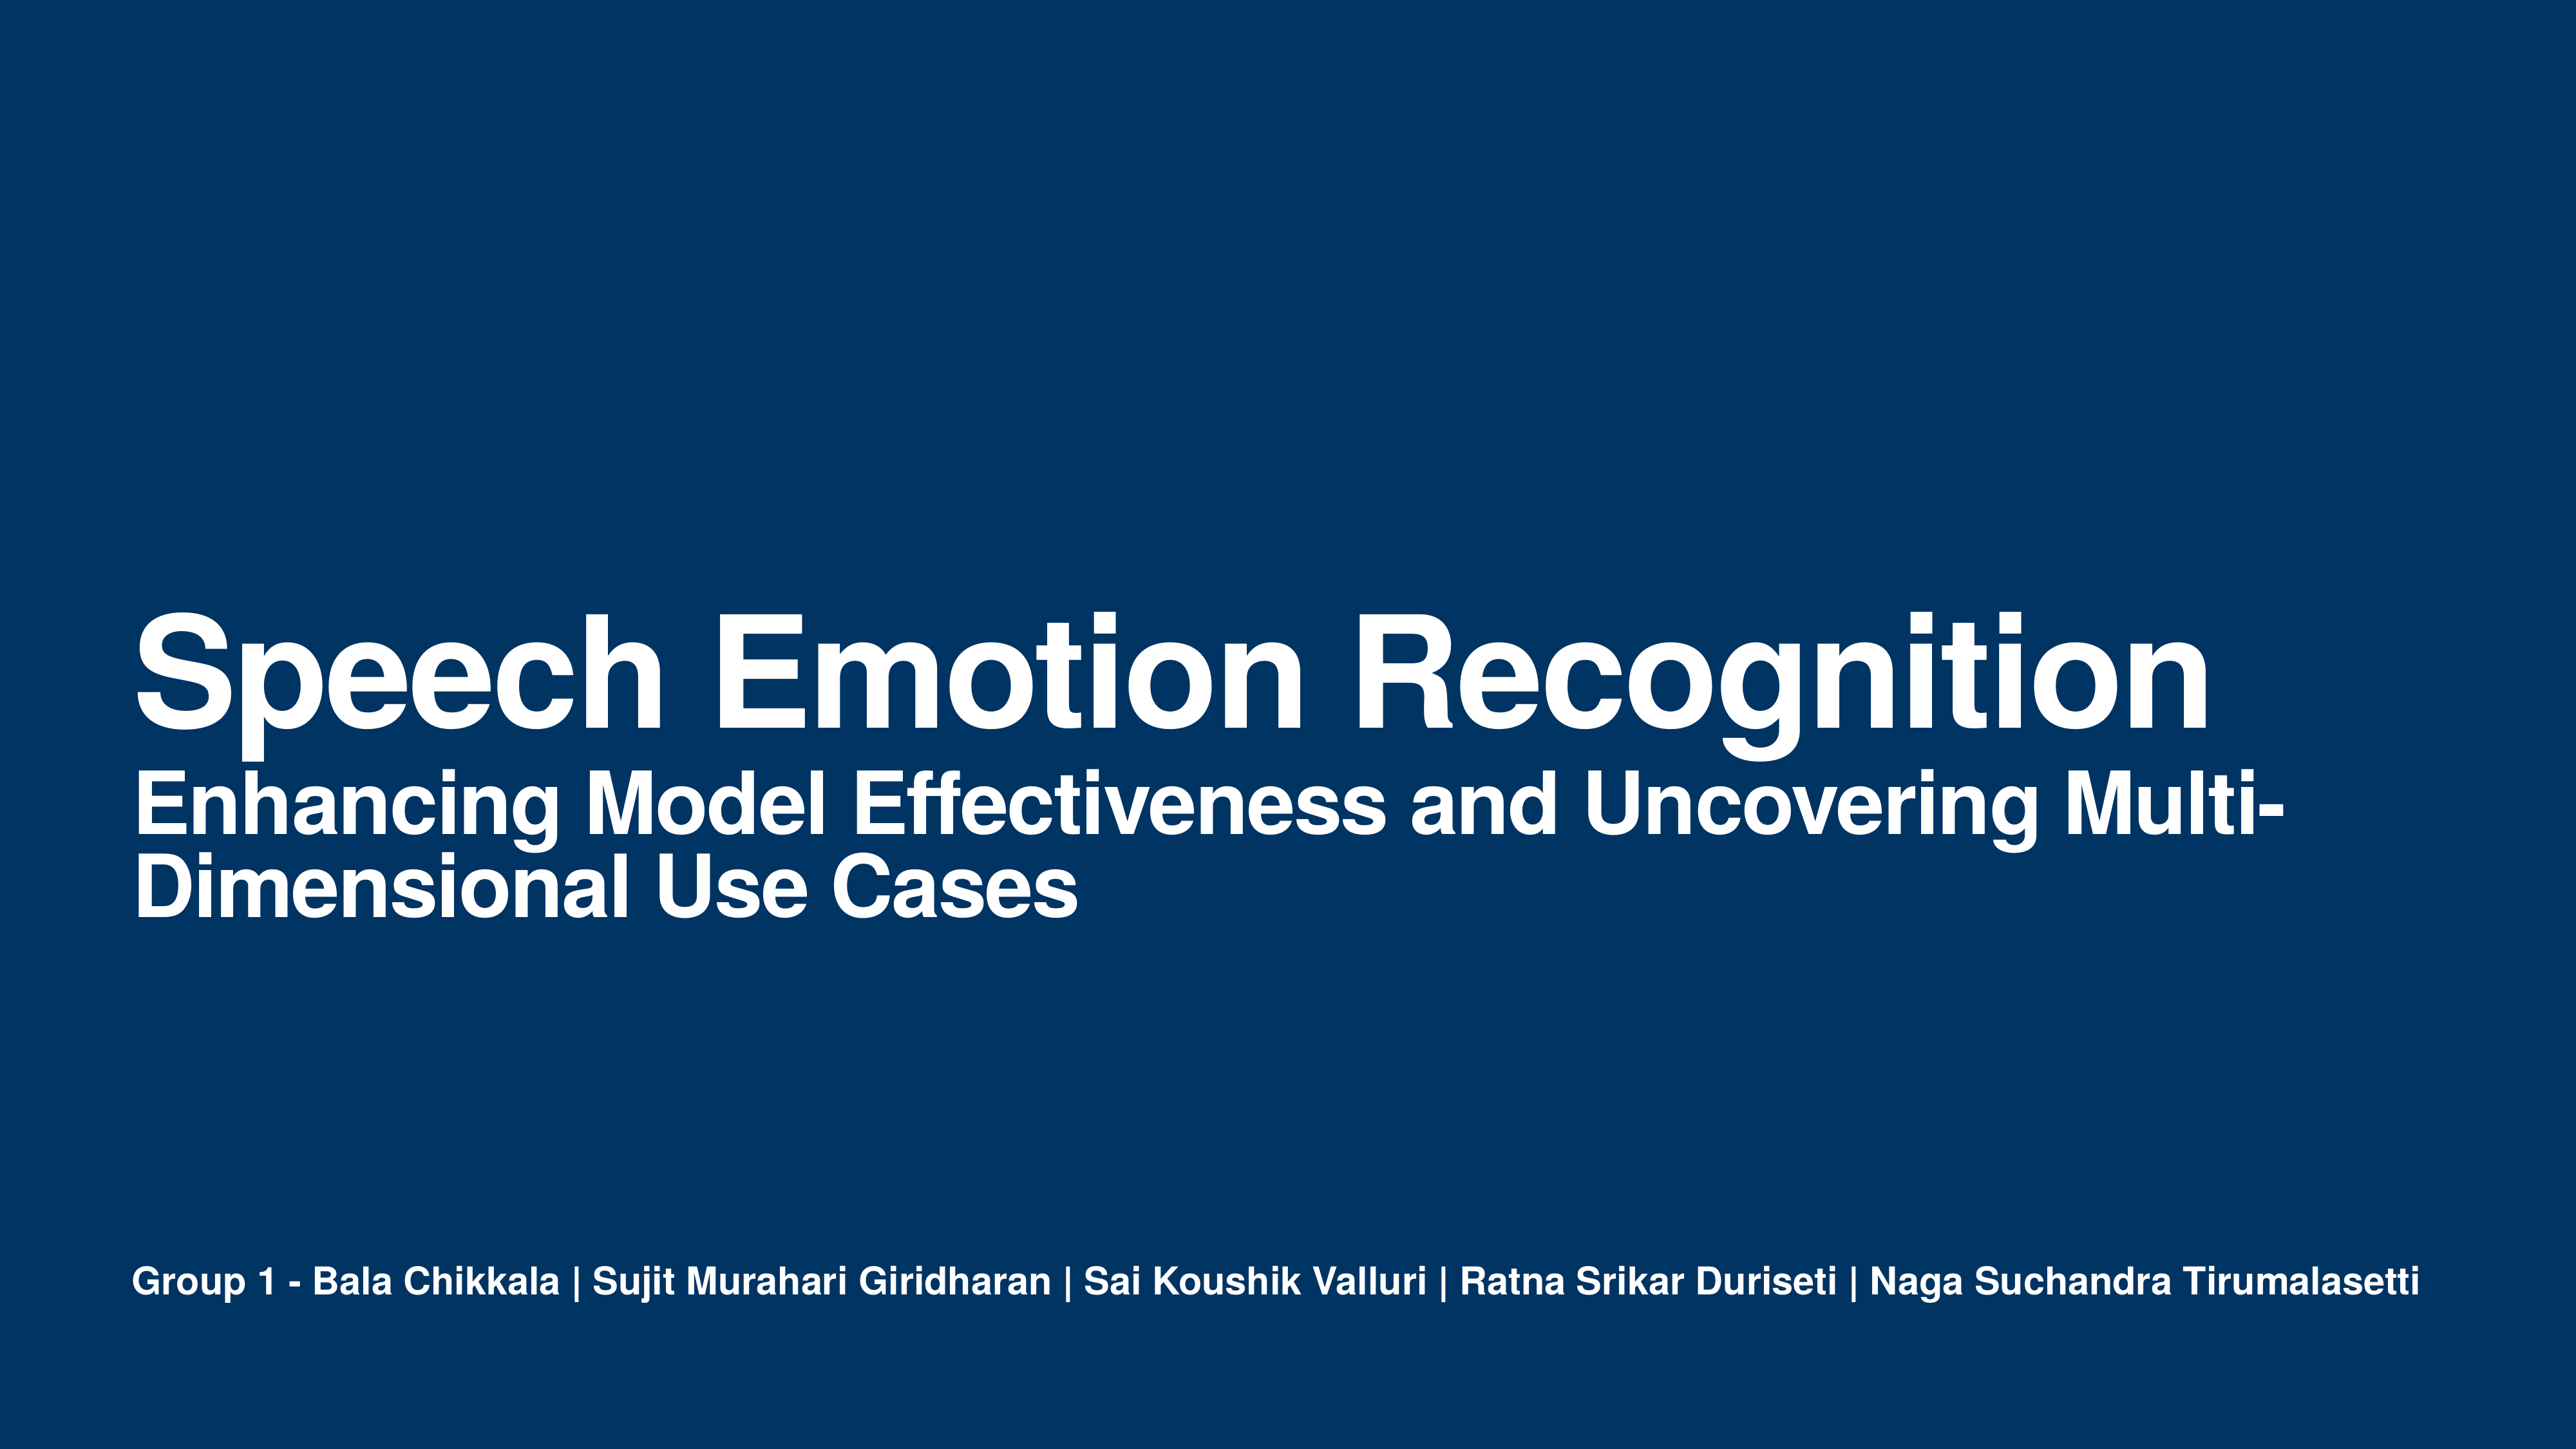

# Speech Emotion Recognition
Enhancing Model Effectiveness and Uncovering Multi-Dimensional Use Cases
Group 1 - Bala Chikkala | Sujit Murahari Giridharan | Sai Koushik Valluri | Ratna Srikar Duriseti | Naga Suchandra Tirumalasetti